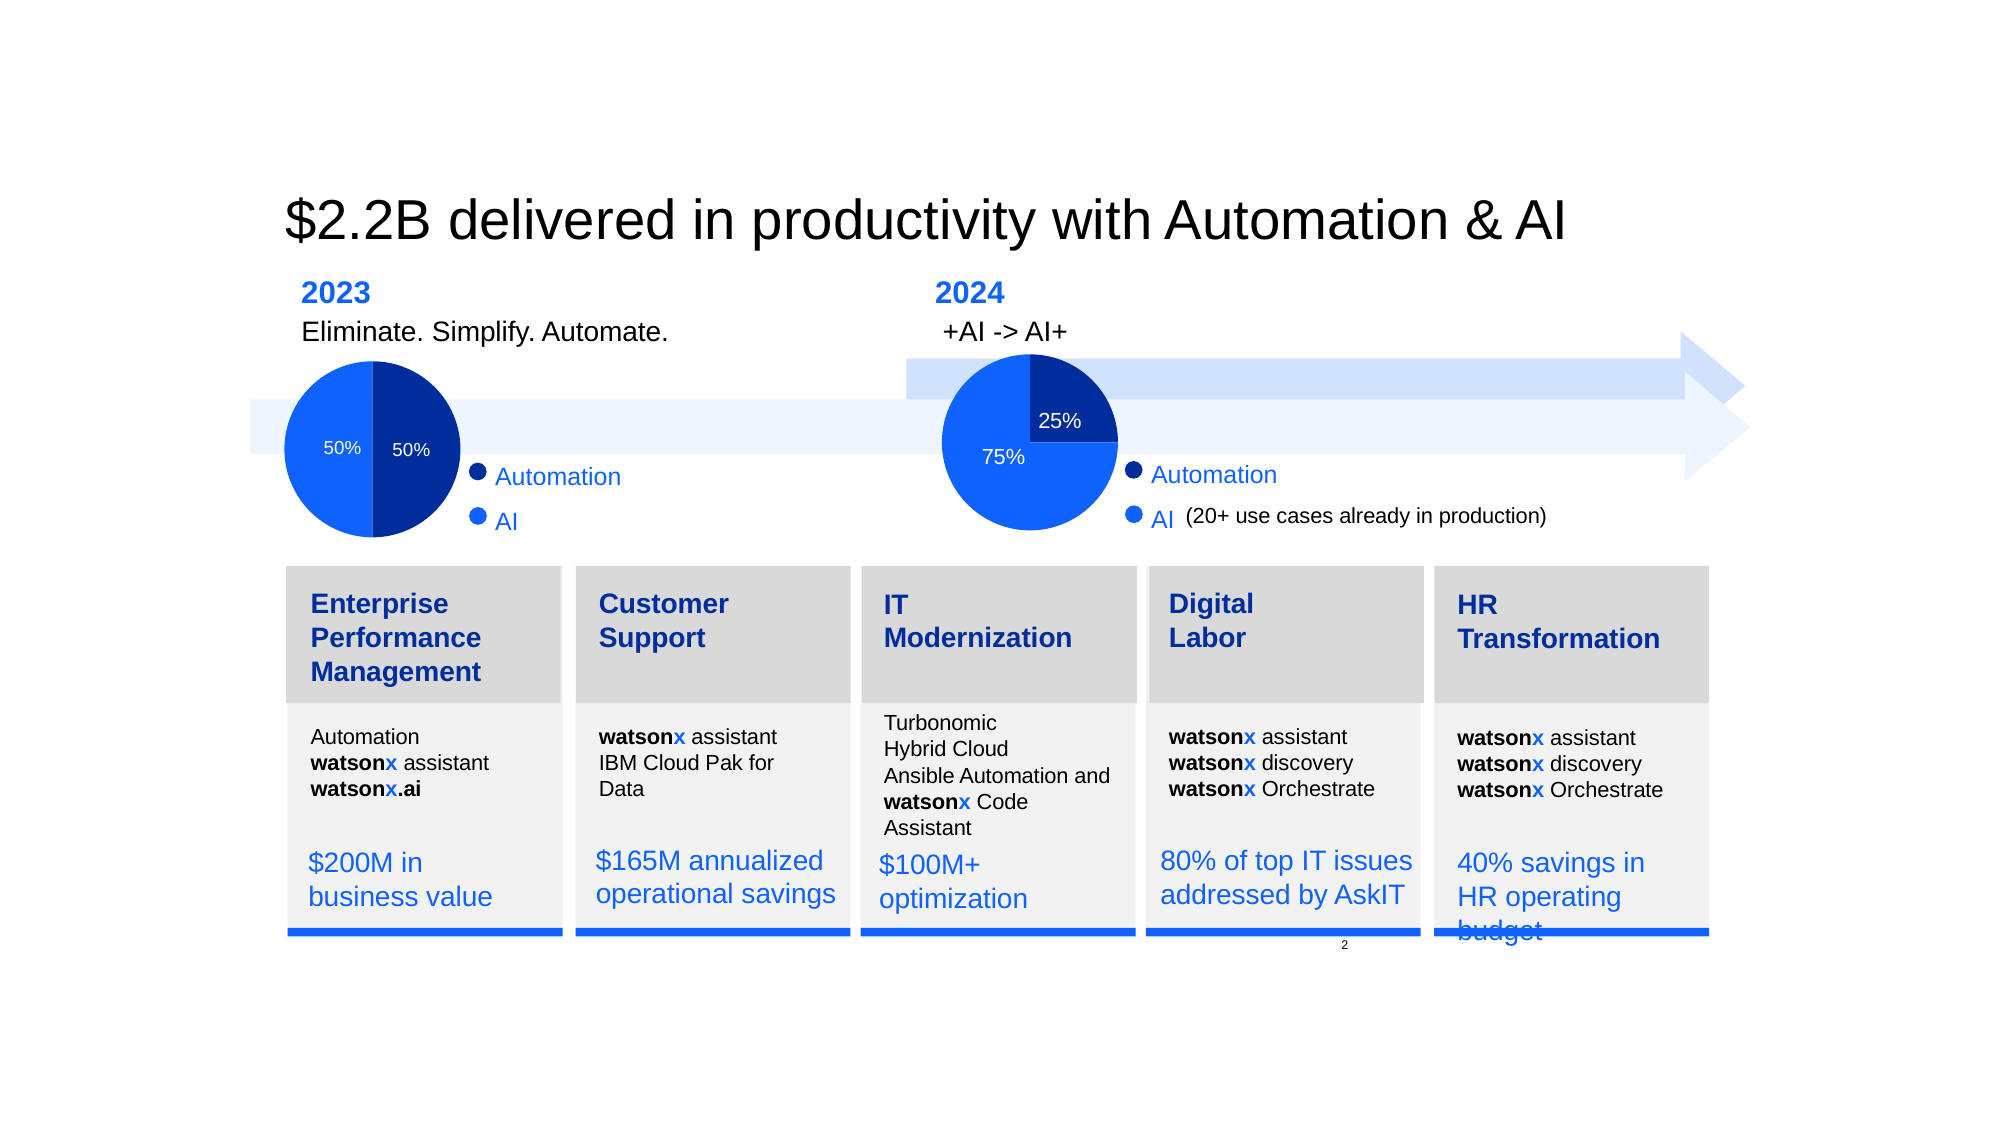

# $2.2B delivered in productivity with Automation & AI
2023
2024
Eliminate. Simplify. Automate.
 +AI -> AI+

### Chart

| Category | Sales |
|---|---|
| Automation | 0.25 |
| AI | 0.75 |

### Chart

| Category | Sales |
|---|---|
| Automation | 500.0 |
| AI | 500.0 |
25%
50%
50%
75%
Automation
AI
Automation
AI

(20+ use cases already in production)

Customer Support
Enterprise Performance Management
Digital
Labor
IT
Modernization
HR Transformation
Turbonomic
Hybrid Cloud
Ansible Automation and watsonx Code Assistant
watsonx assistant
IBM Cloud Pak for Data
Automation
watsonx assistant
watsonx.ai
watsonx assistant watsonx discovery
watsonx Orchestrate
watsonx assistant watsonx discovery
watsonx Orchestrate

$165M annualized operational savings
80% of top IT issues addressed by AskIT
$200M in business value
40% savings in HR operating budget
$100M+ optimization
2